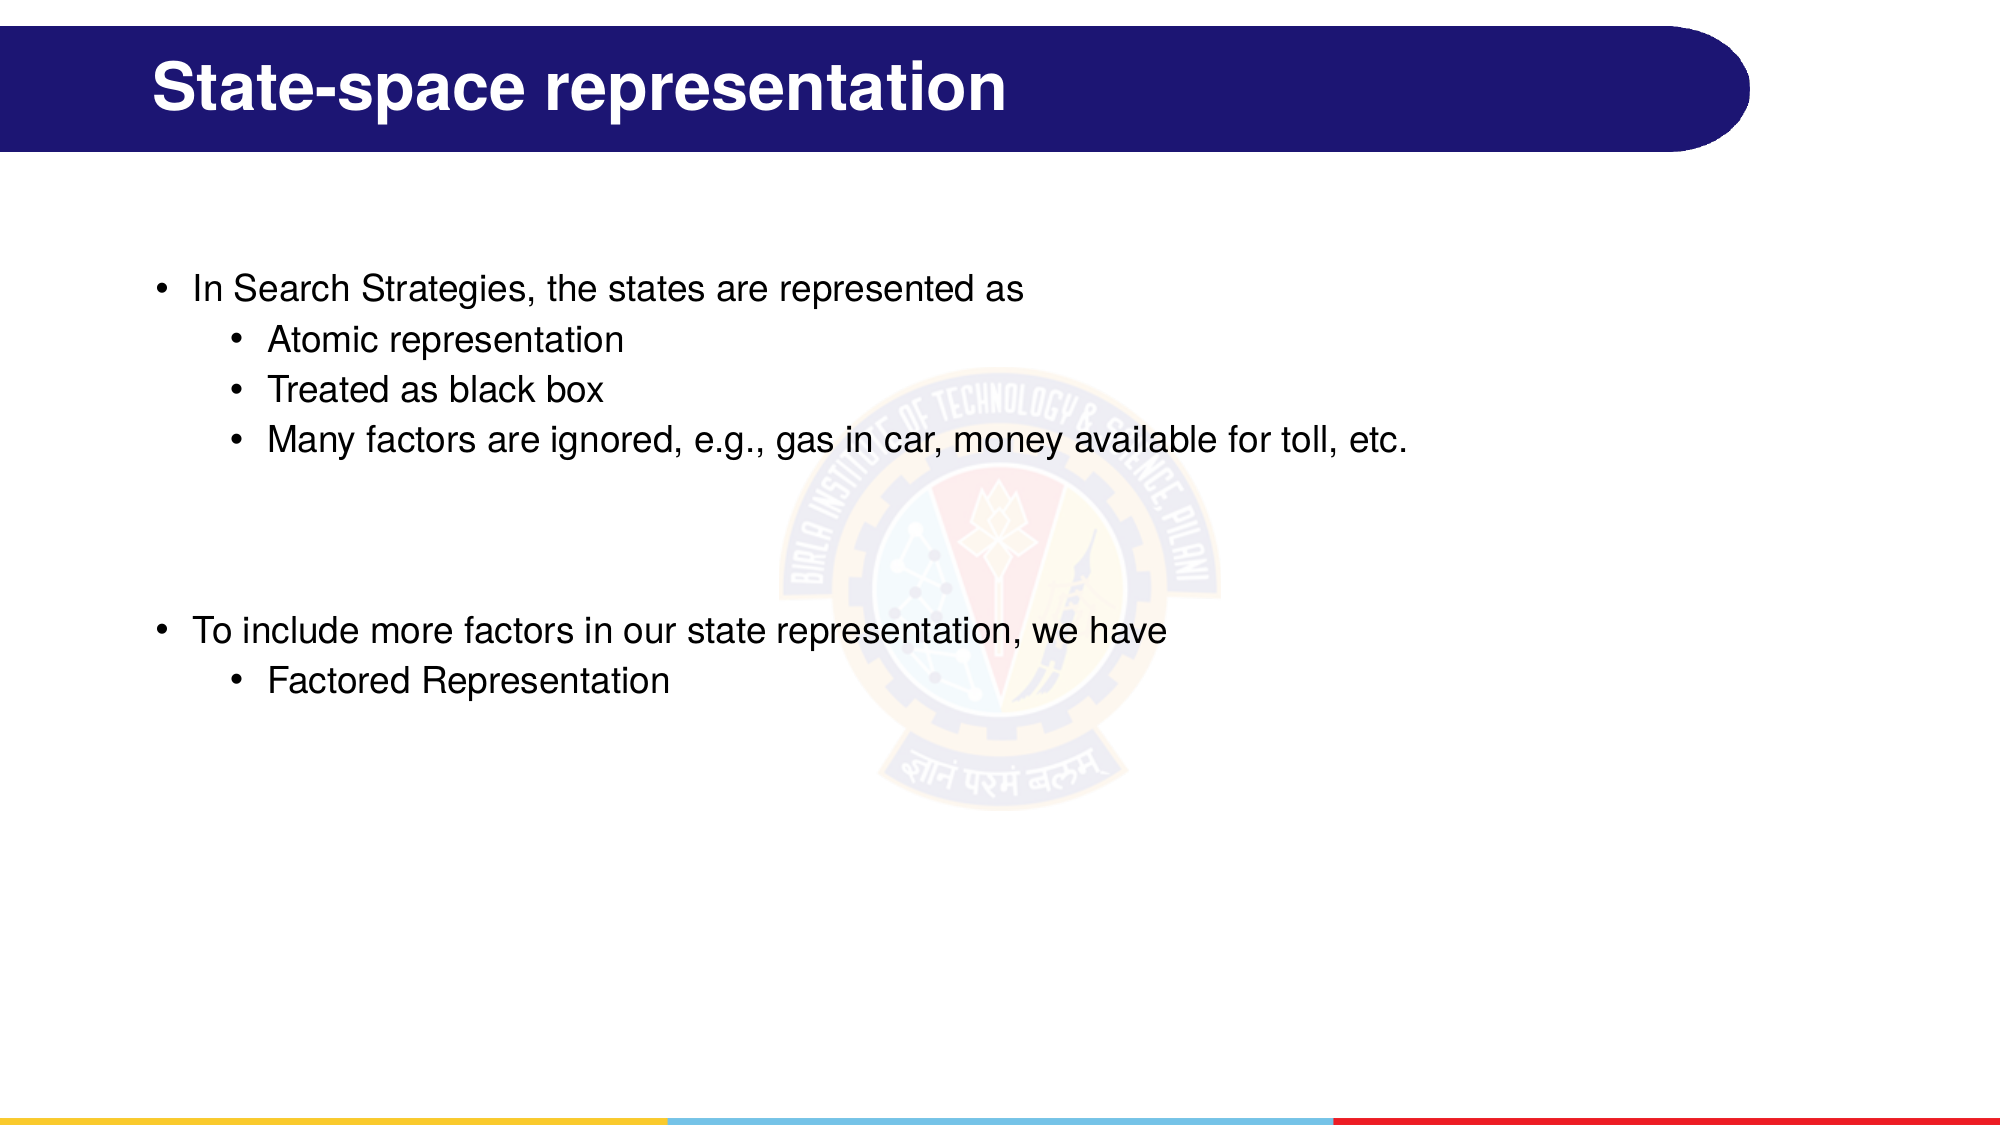

# State-space representation

In Search Strategies, the states are represented as
Atomic representation
Treated as black box
Many factors are ignored, e.g., gas in car, money available for toll, etc.

To include more factors in our state representation, we have
Factored Representation